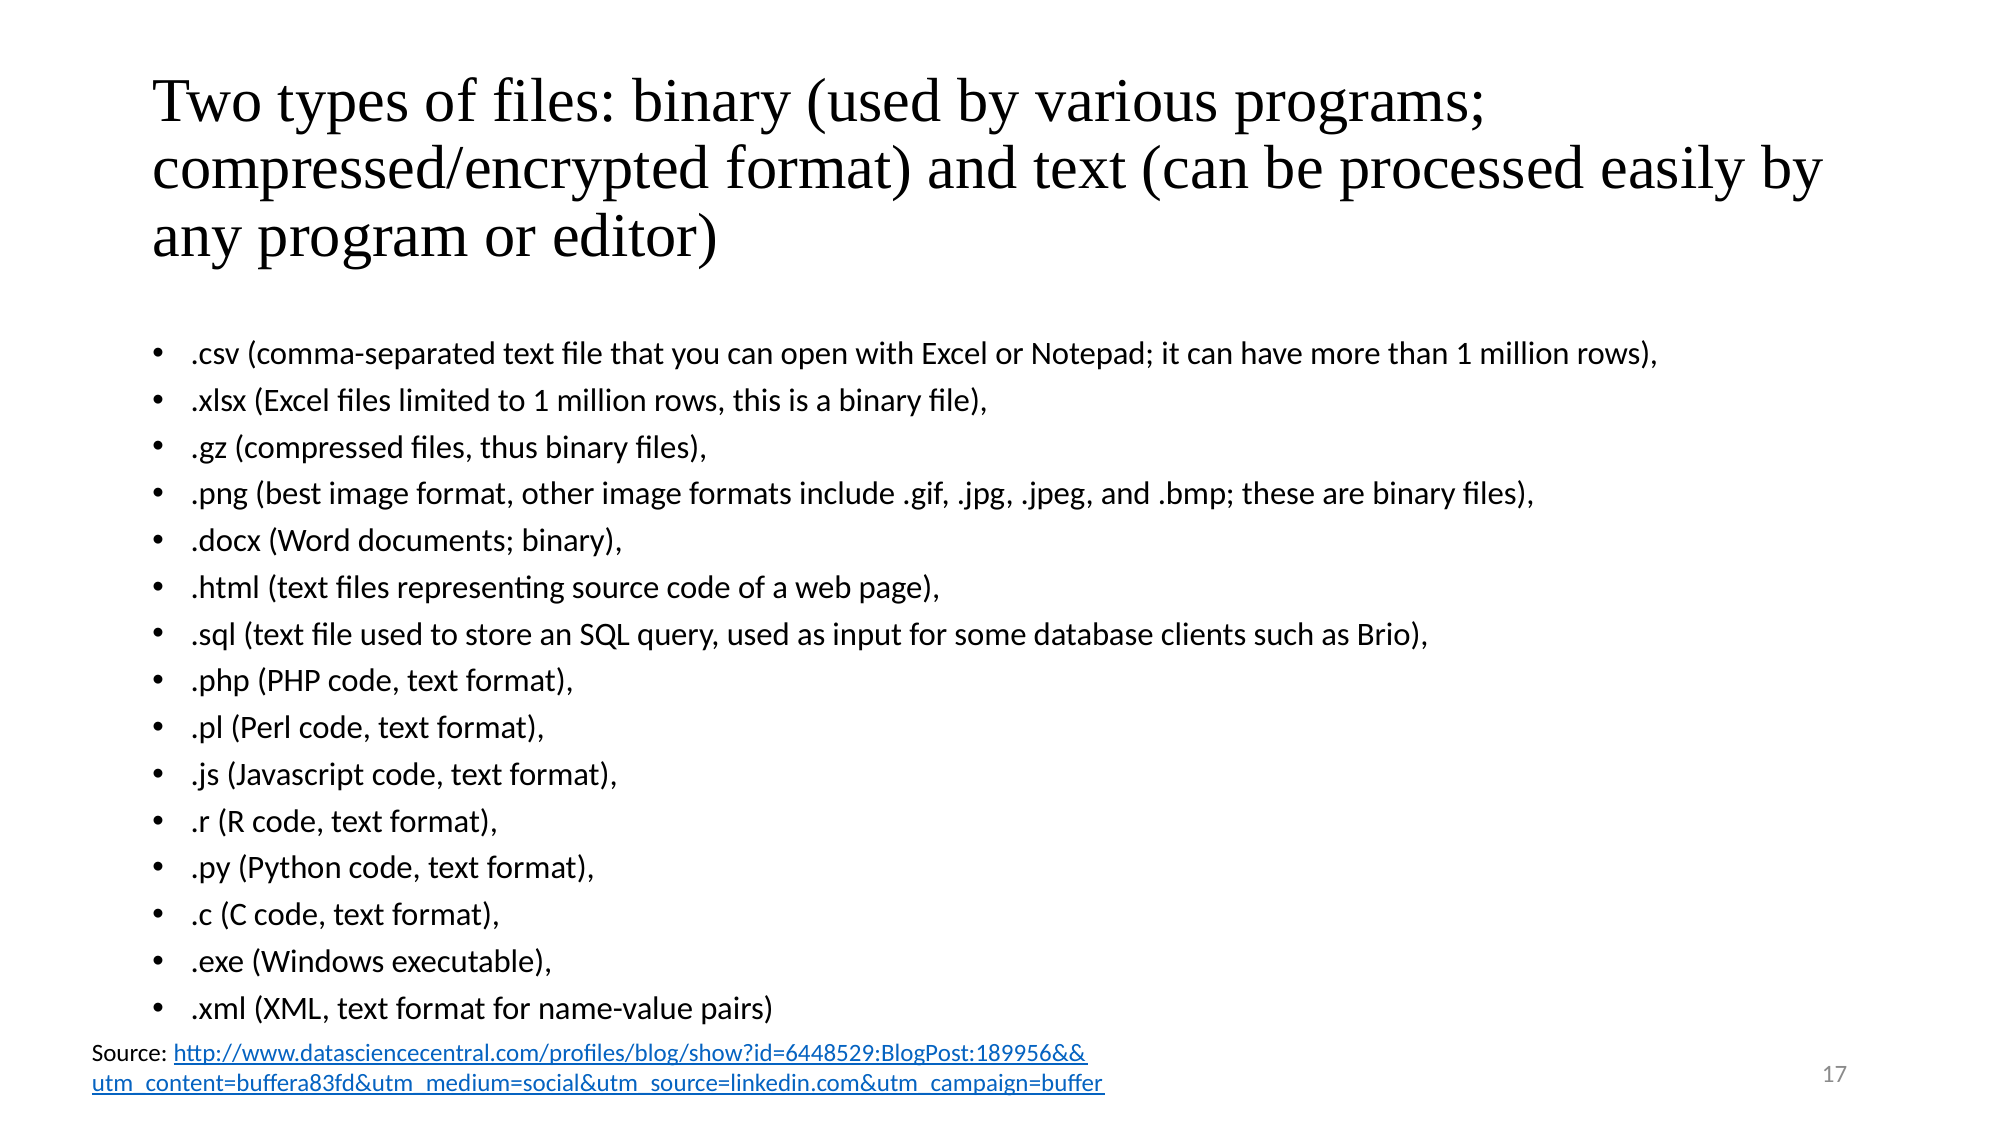

# Two types of files: binary (used by various programs; compressed/encrypted format) and text (can be processed easily by any program or editor)
.csv (comma-separated text file that you can open with Excel or Notepad; it can have more than 1 million rows),
.xlsx (Excel files limited to 1 million rows, this is a binary file),
.gz (compressed files, thus binary files),
.png (best image format, other image formats include .gif, .jpg, .jpeg, and .bmp; these are binary files),
.docx (Word documents; binary),
.html (text files representing source code of a web page),
.sql (text file used to store an SQL query, used as input for some database clients such as Brio),
.php (PHP code, text format),
.pl (Perl code, text format),
.js (Javascript code, text format),
.r (R code, text format),
.py (Python code, text format),
.c (C code, text format),
.exe (Windows executable),
.xml (XML, text format for name-value pairs)

Source: http://www.datasciencecentral.com/profiles/blog/show?id=6448529:BlogPost:189956&&utm_content=buffera83fd&utm_medium=social&utm_source=linkedin.com&utm_campaign=buffer
17